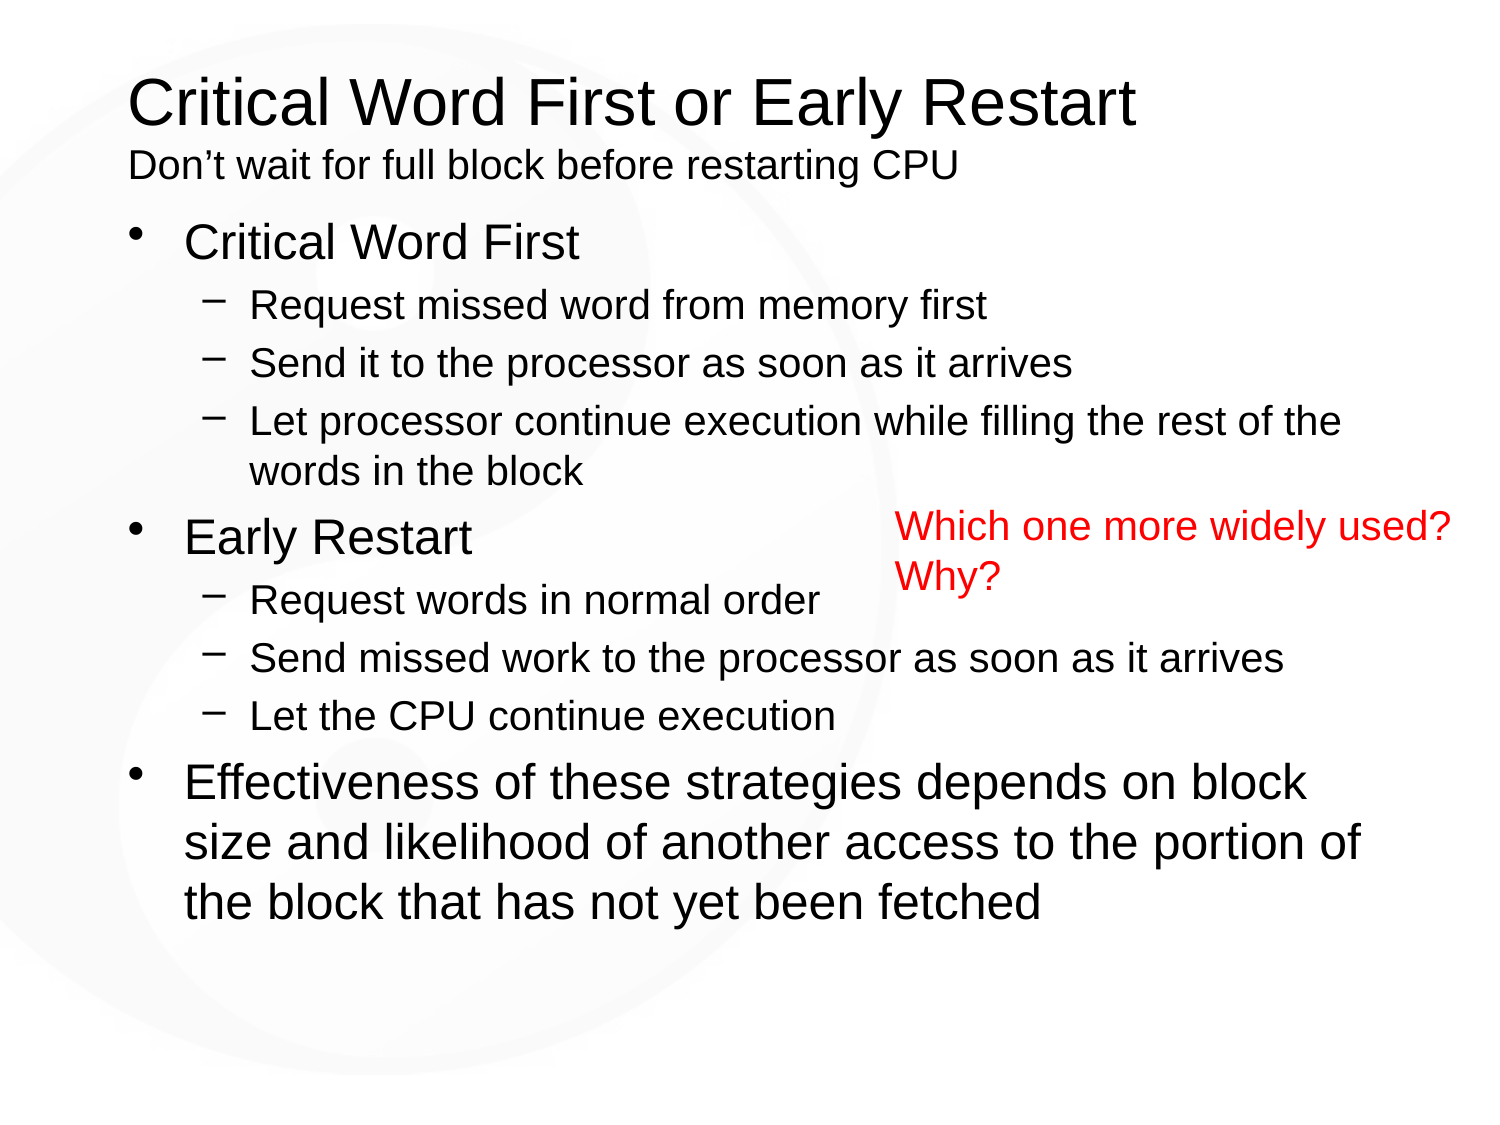

# Critical Word First or Early Restart Don’t wait for full block before restarting CPU
Critical Word First
Request missed word from memory first
Send it to the processor as soon as it arrives
Let processor continue execution while filling the rest of the words in the block
Early Restart
Request words in normal order
Send missed work to the processor as soon as it arrives
Let the CPU continue execution
Effectiveness of these strategies depends on block size and likelihood of another access to the portion of the block that has not yet been fetched
Which one more widely used? Why?